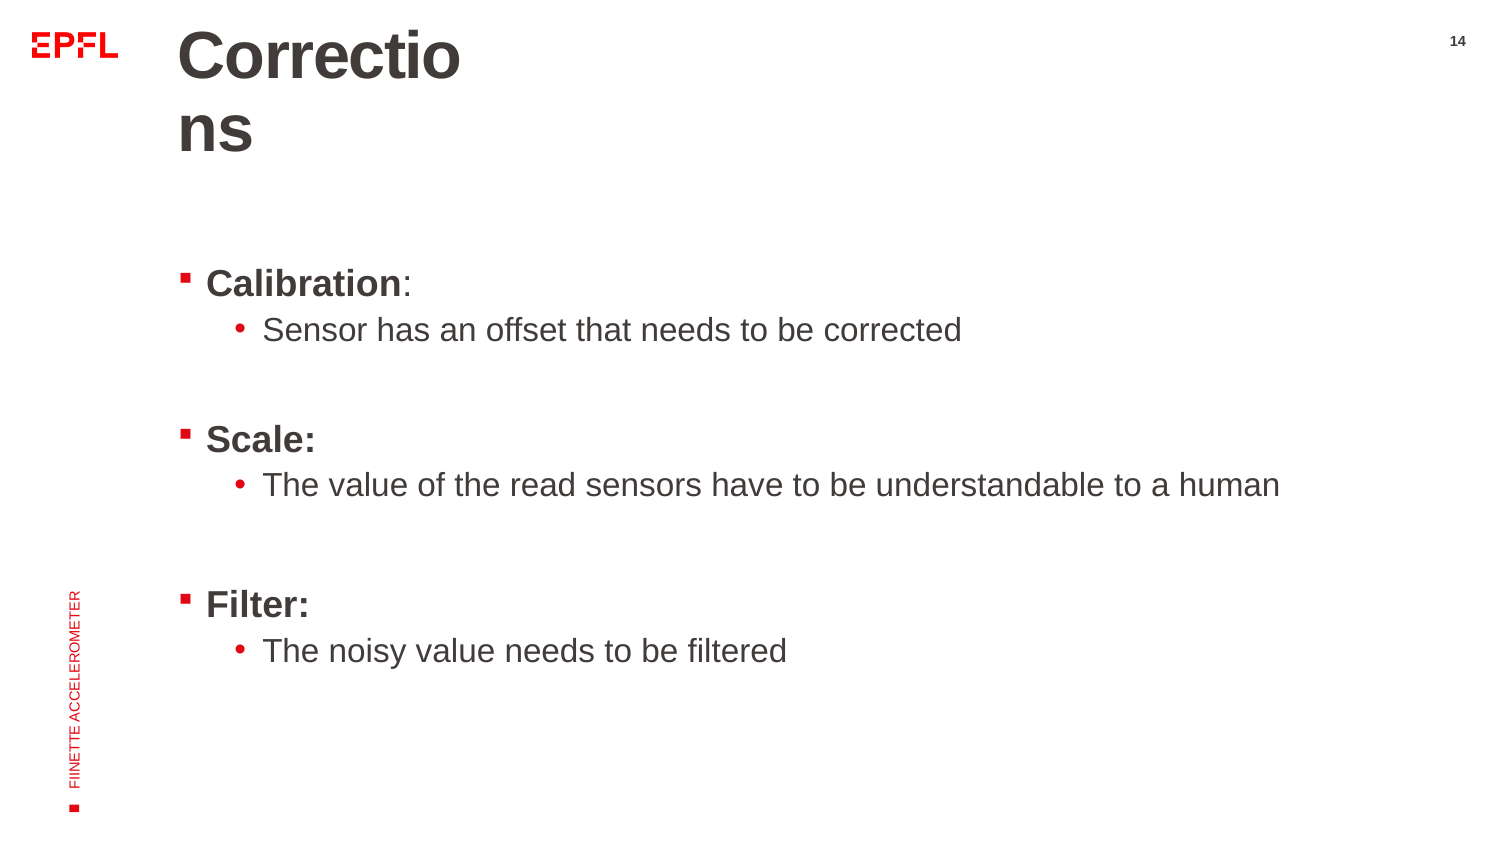

# Corrections
14
Calibration:
Sensor has an offset that needs to be corrected

Scale:
The value of the read sensors have to be understandable to a human

Filter:
The noisy value needs to be filtered
FIINETTE ACCELEROMETER